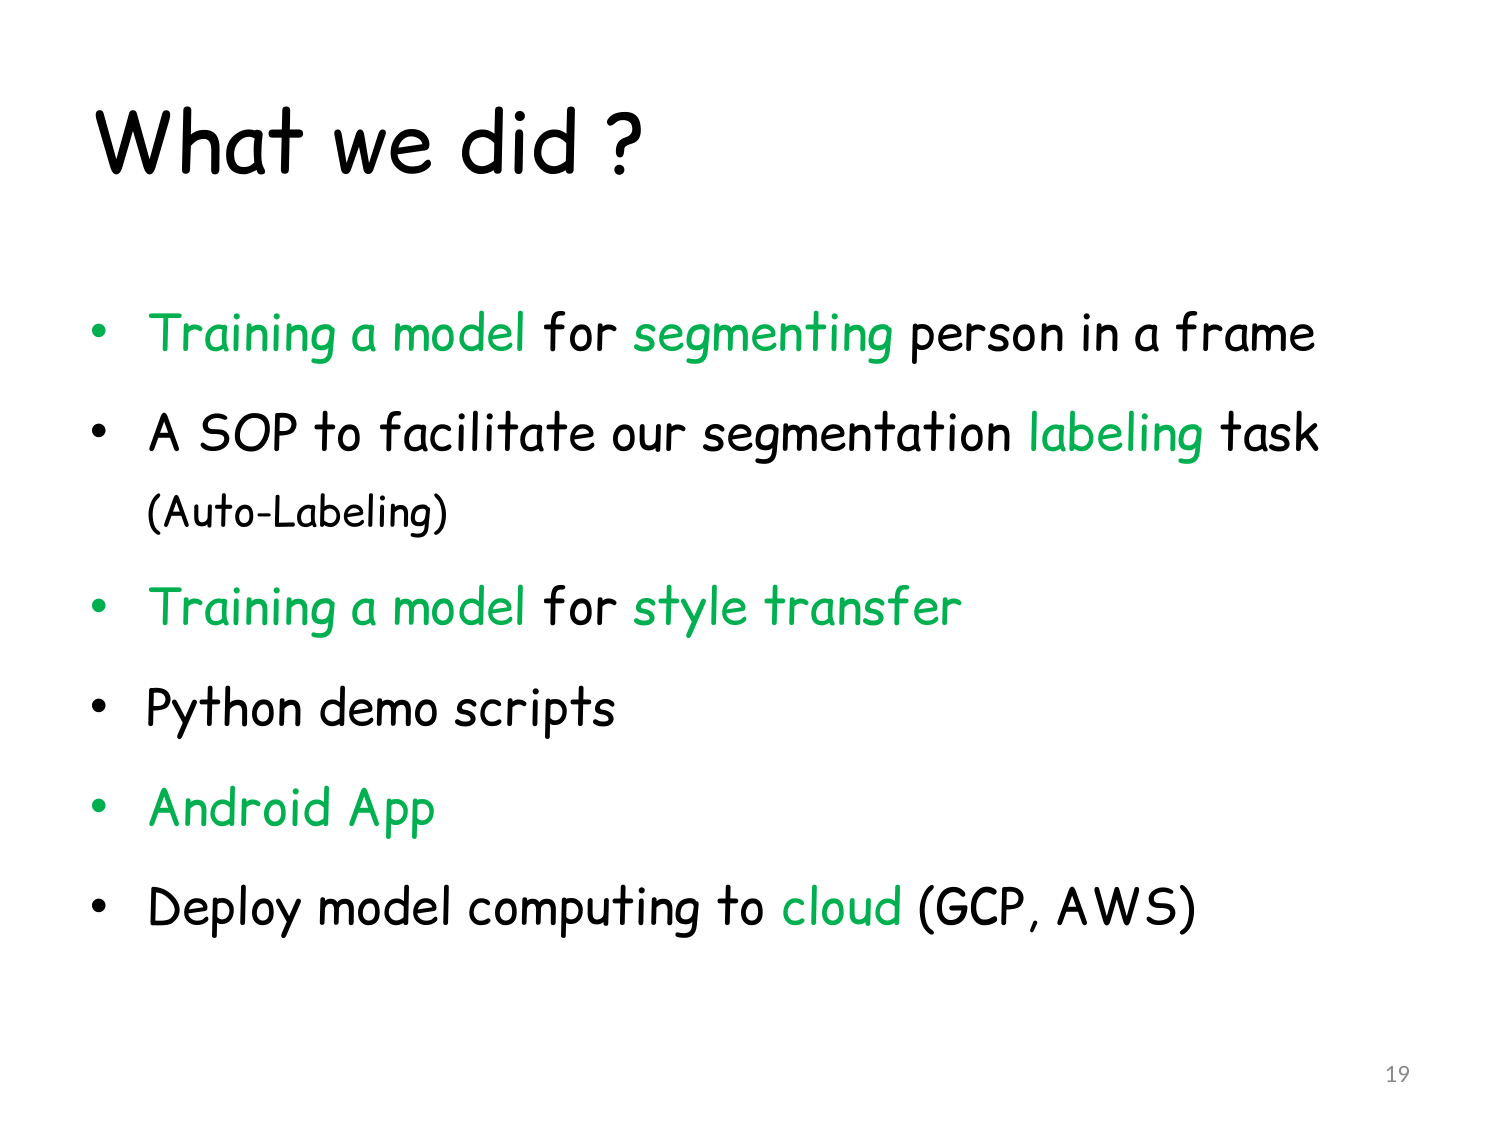

# What we did ?
Training a model for segmenting person in a frame
A SOP to facilitate our segmentation labeling task (Auto-Labeling)
Training a model for style transfer
Python demo scripts
Android App
Deploy model computing to cloud (GCP, AWS)
19